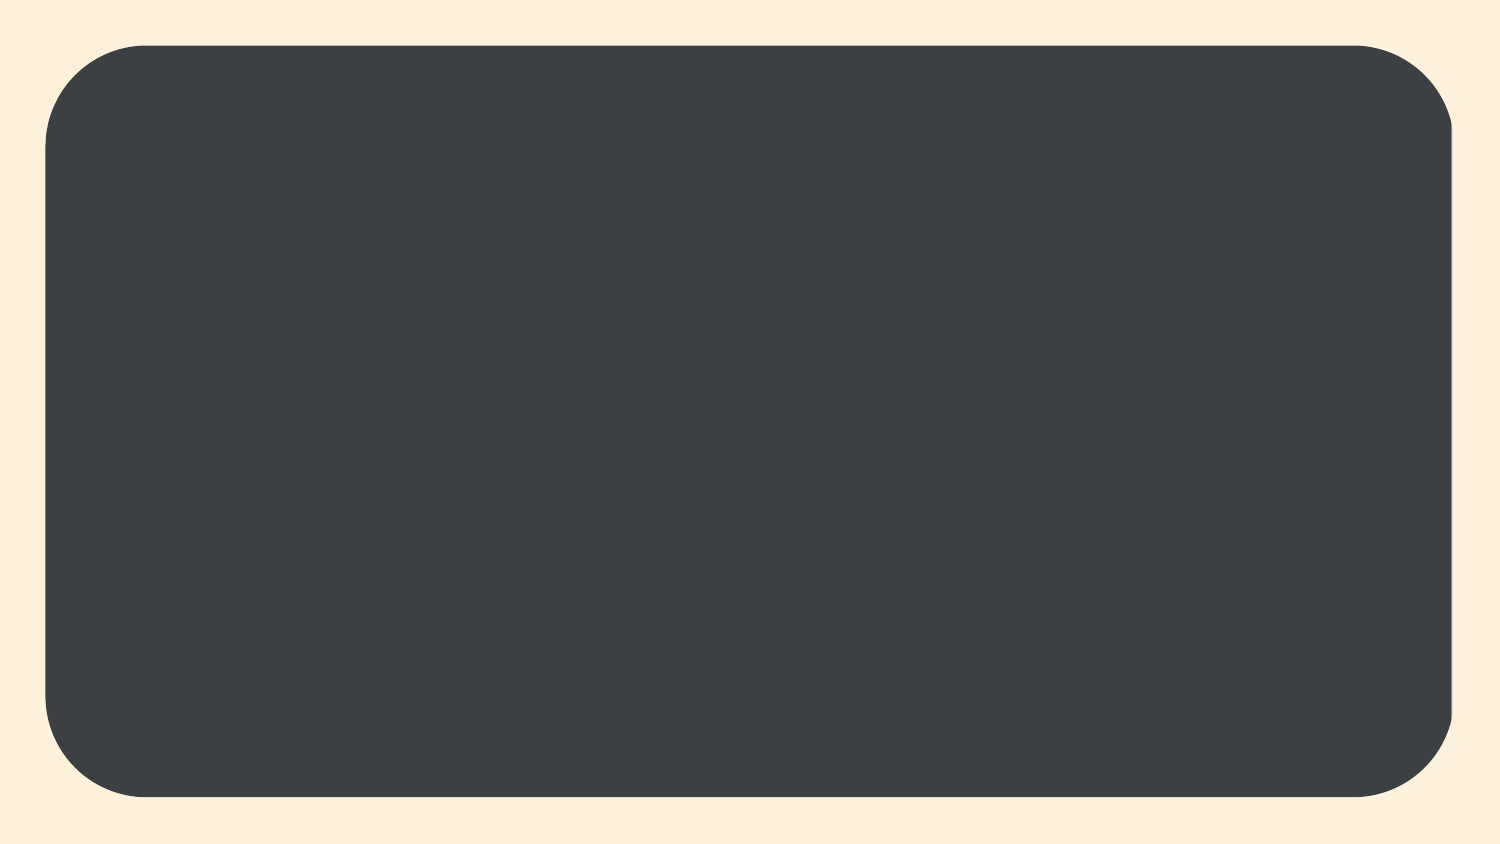

Obiective
Vizualizarea sinogramelor

Simularea construcției tomografice folosind software

Compararea rezultatelor vizuale cu obiectul real